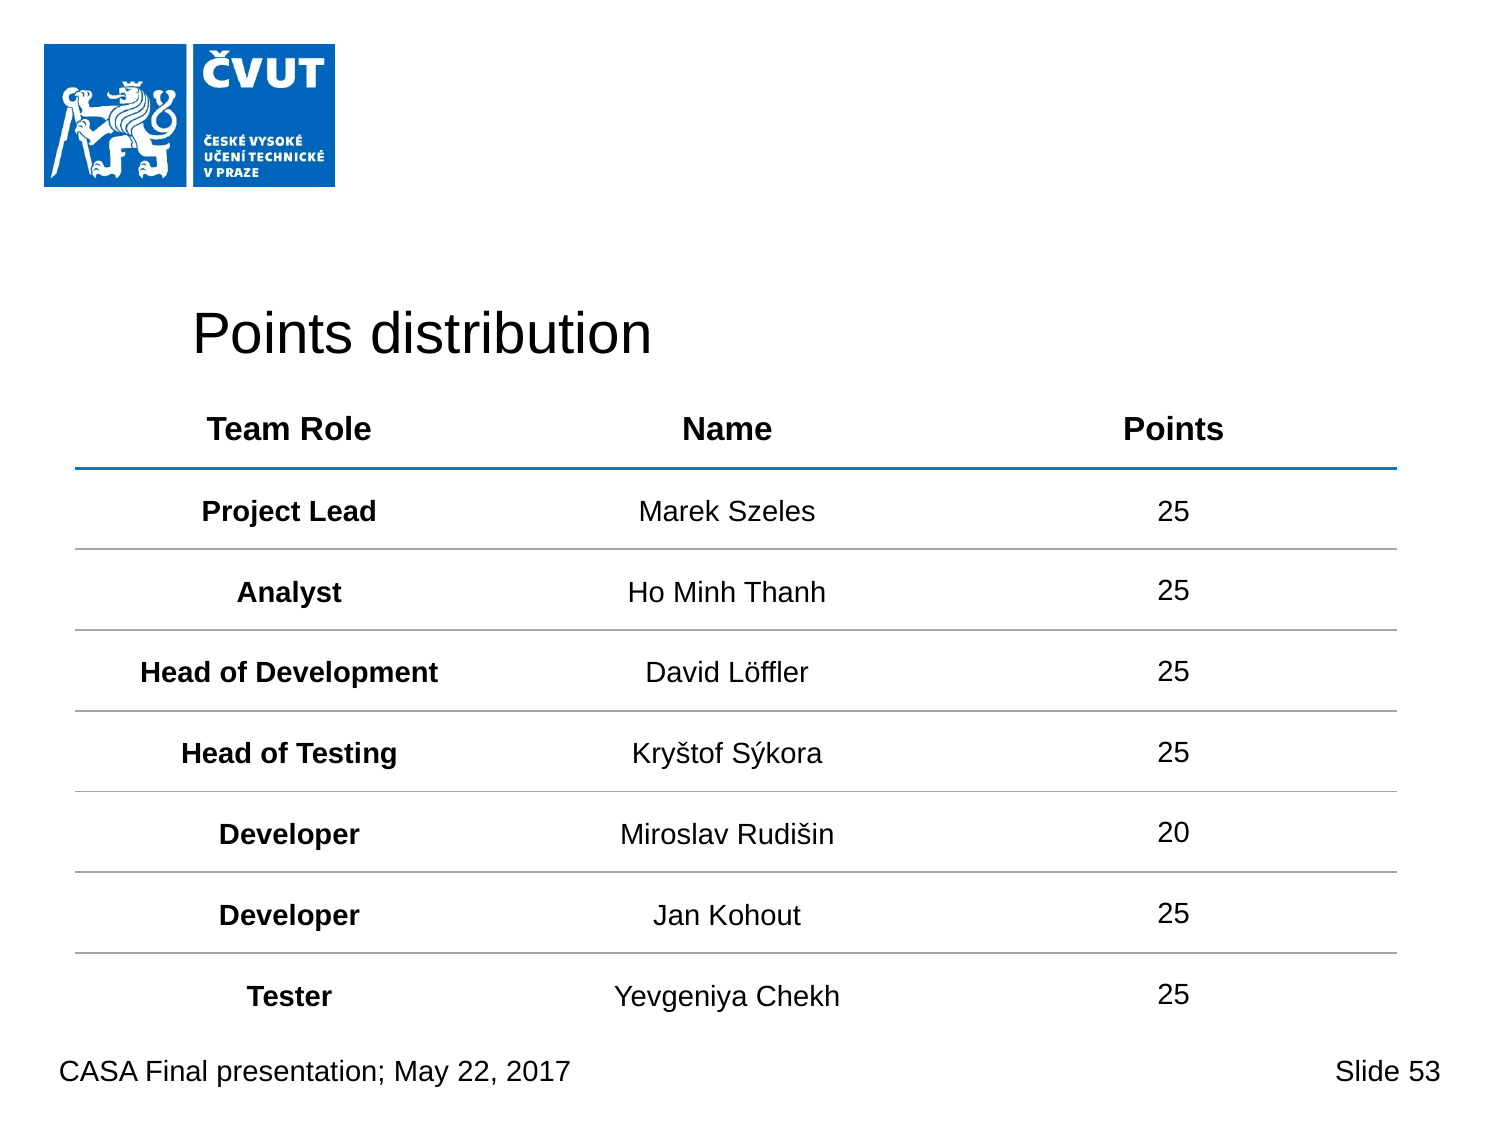

# Points distribution
| Team Role | Name | Points |
| --- | --- | --- |
| Project Lead | Marek Szeles | 25 |
| Analyst | Ho Minh Thanh | 25 |
| Head of Development | David Löffler | 25 |
| Head of Testing | Kryštof Sýkora | 25 |
| Developer | Miroslav Rudišin | 20 |
| Developer | Jan Kohout | 25 |
| Tester | Yevgeniya Chekh | 25 |